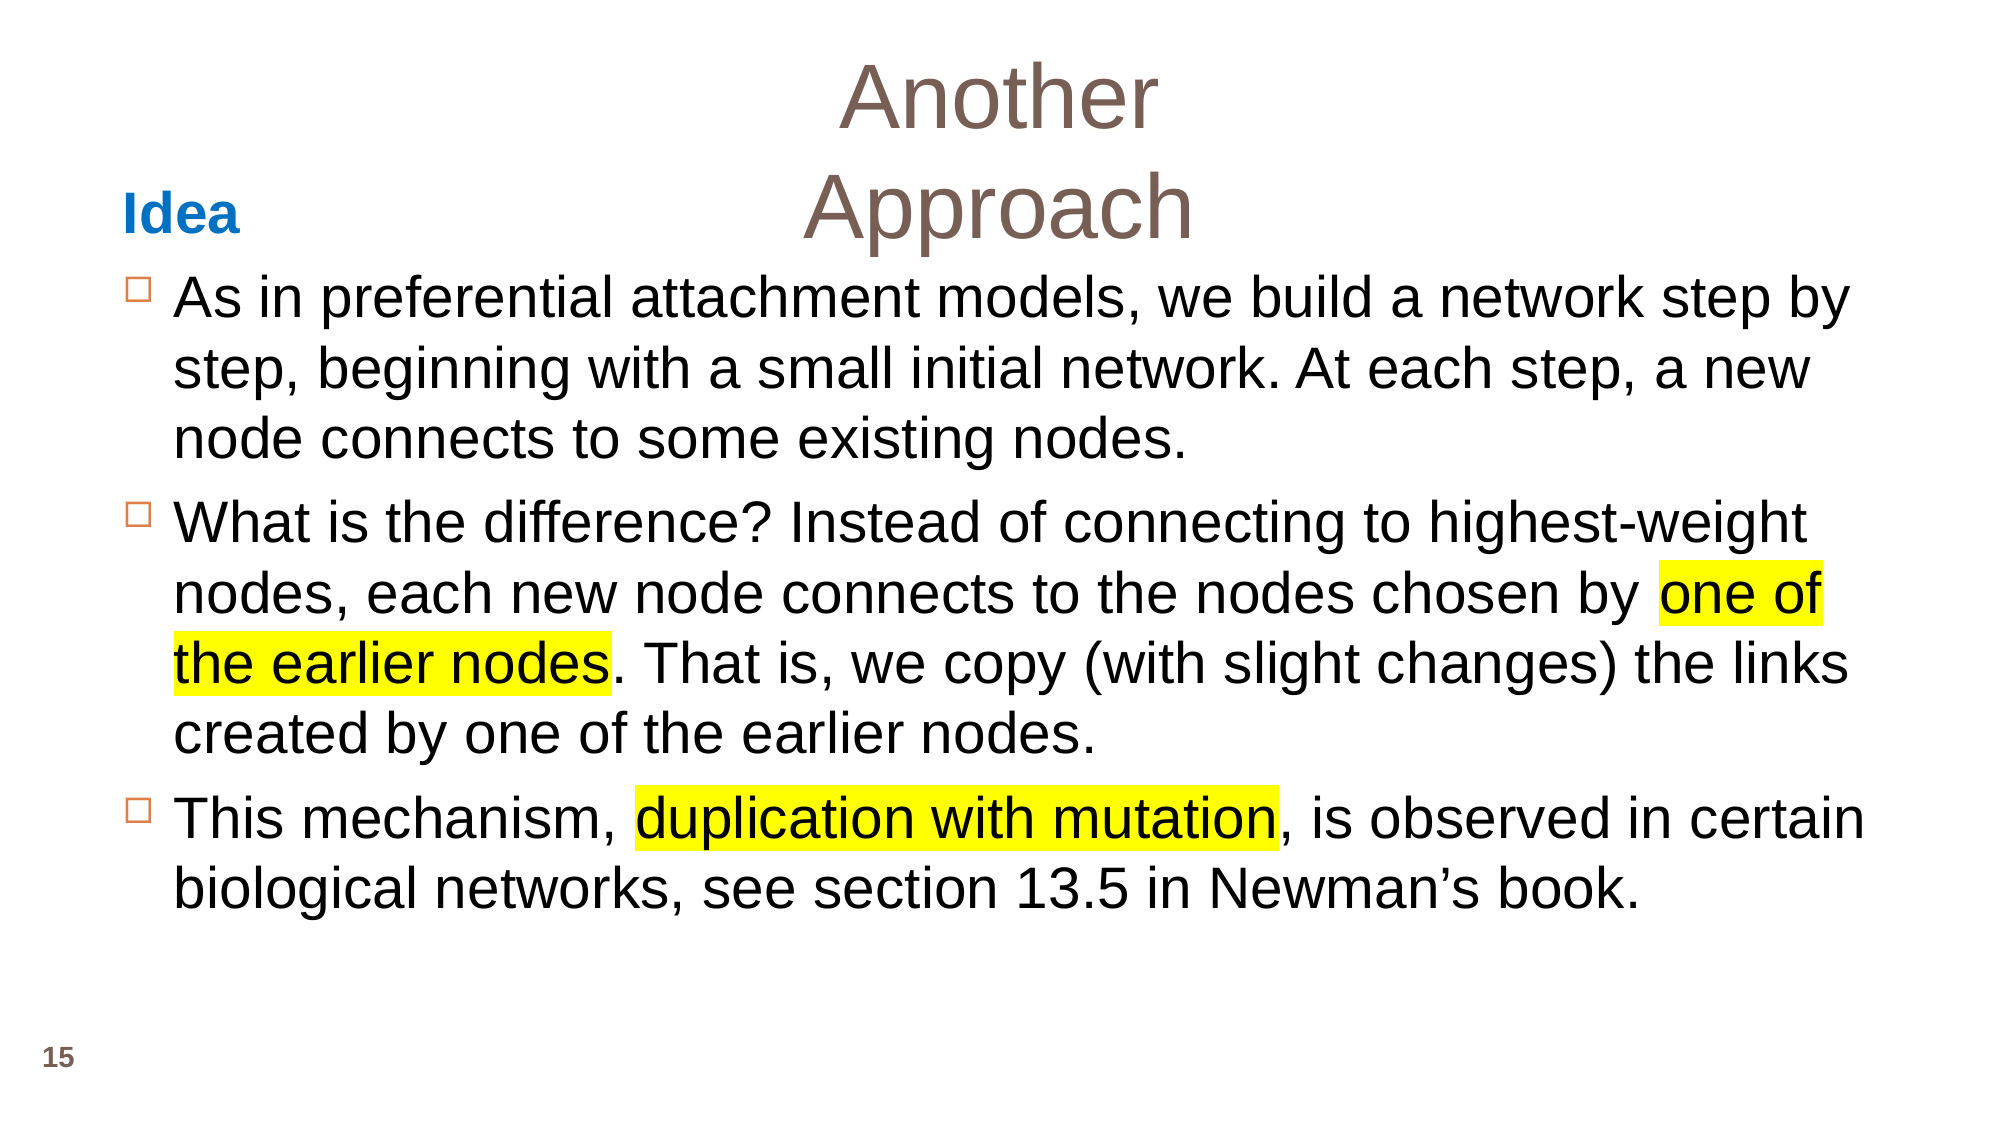

Another Approach
Idea
As in preferential attachment models, we build a network step by step, beginning with a small initial network. At each step, a new node connects to some existing nodes.
What is the difference? Instead of connecting to highest-weight nodes, each new node connects to the nodes chosen by one of the earlier nodes. That is, we copy (with slight changes) the links created by one of the earlier nodes.
This mechanism, duplication with mutation, is observed in certain biological networks, see section 13.5 in Newman’s book.
15